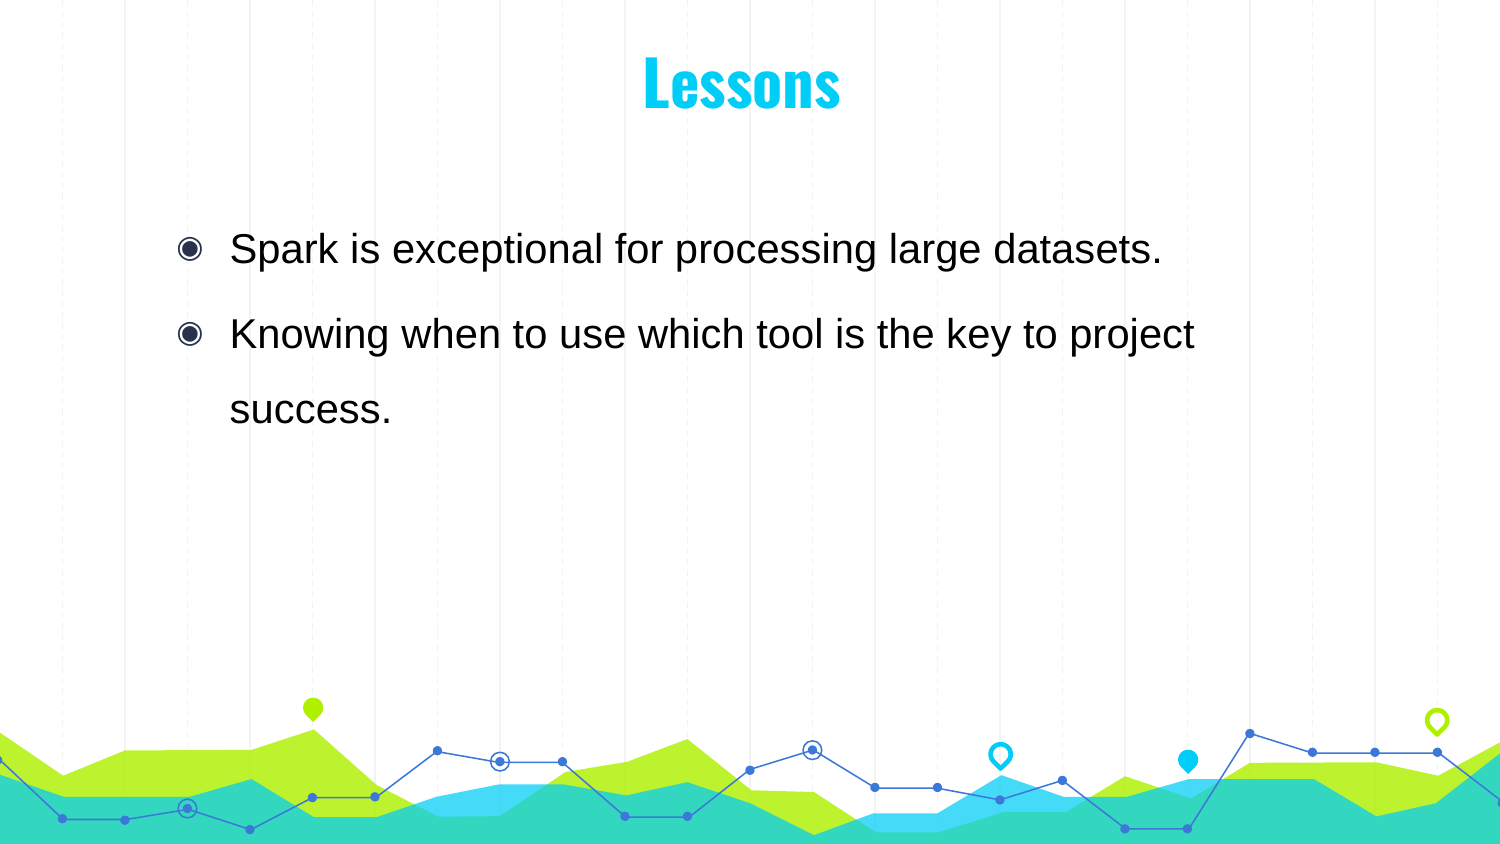

Lessons
Spark is exceptional for processing large datasets.
Knowing when to use which tool is the key to project success.